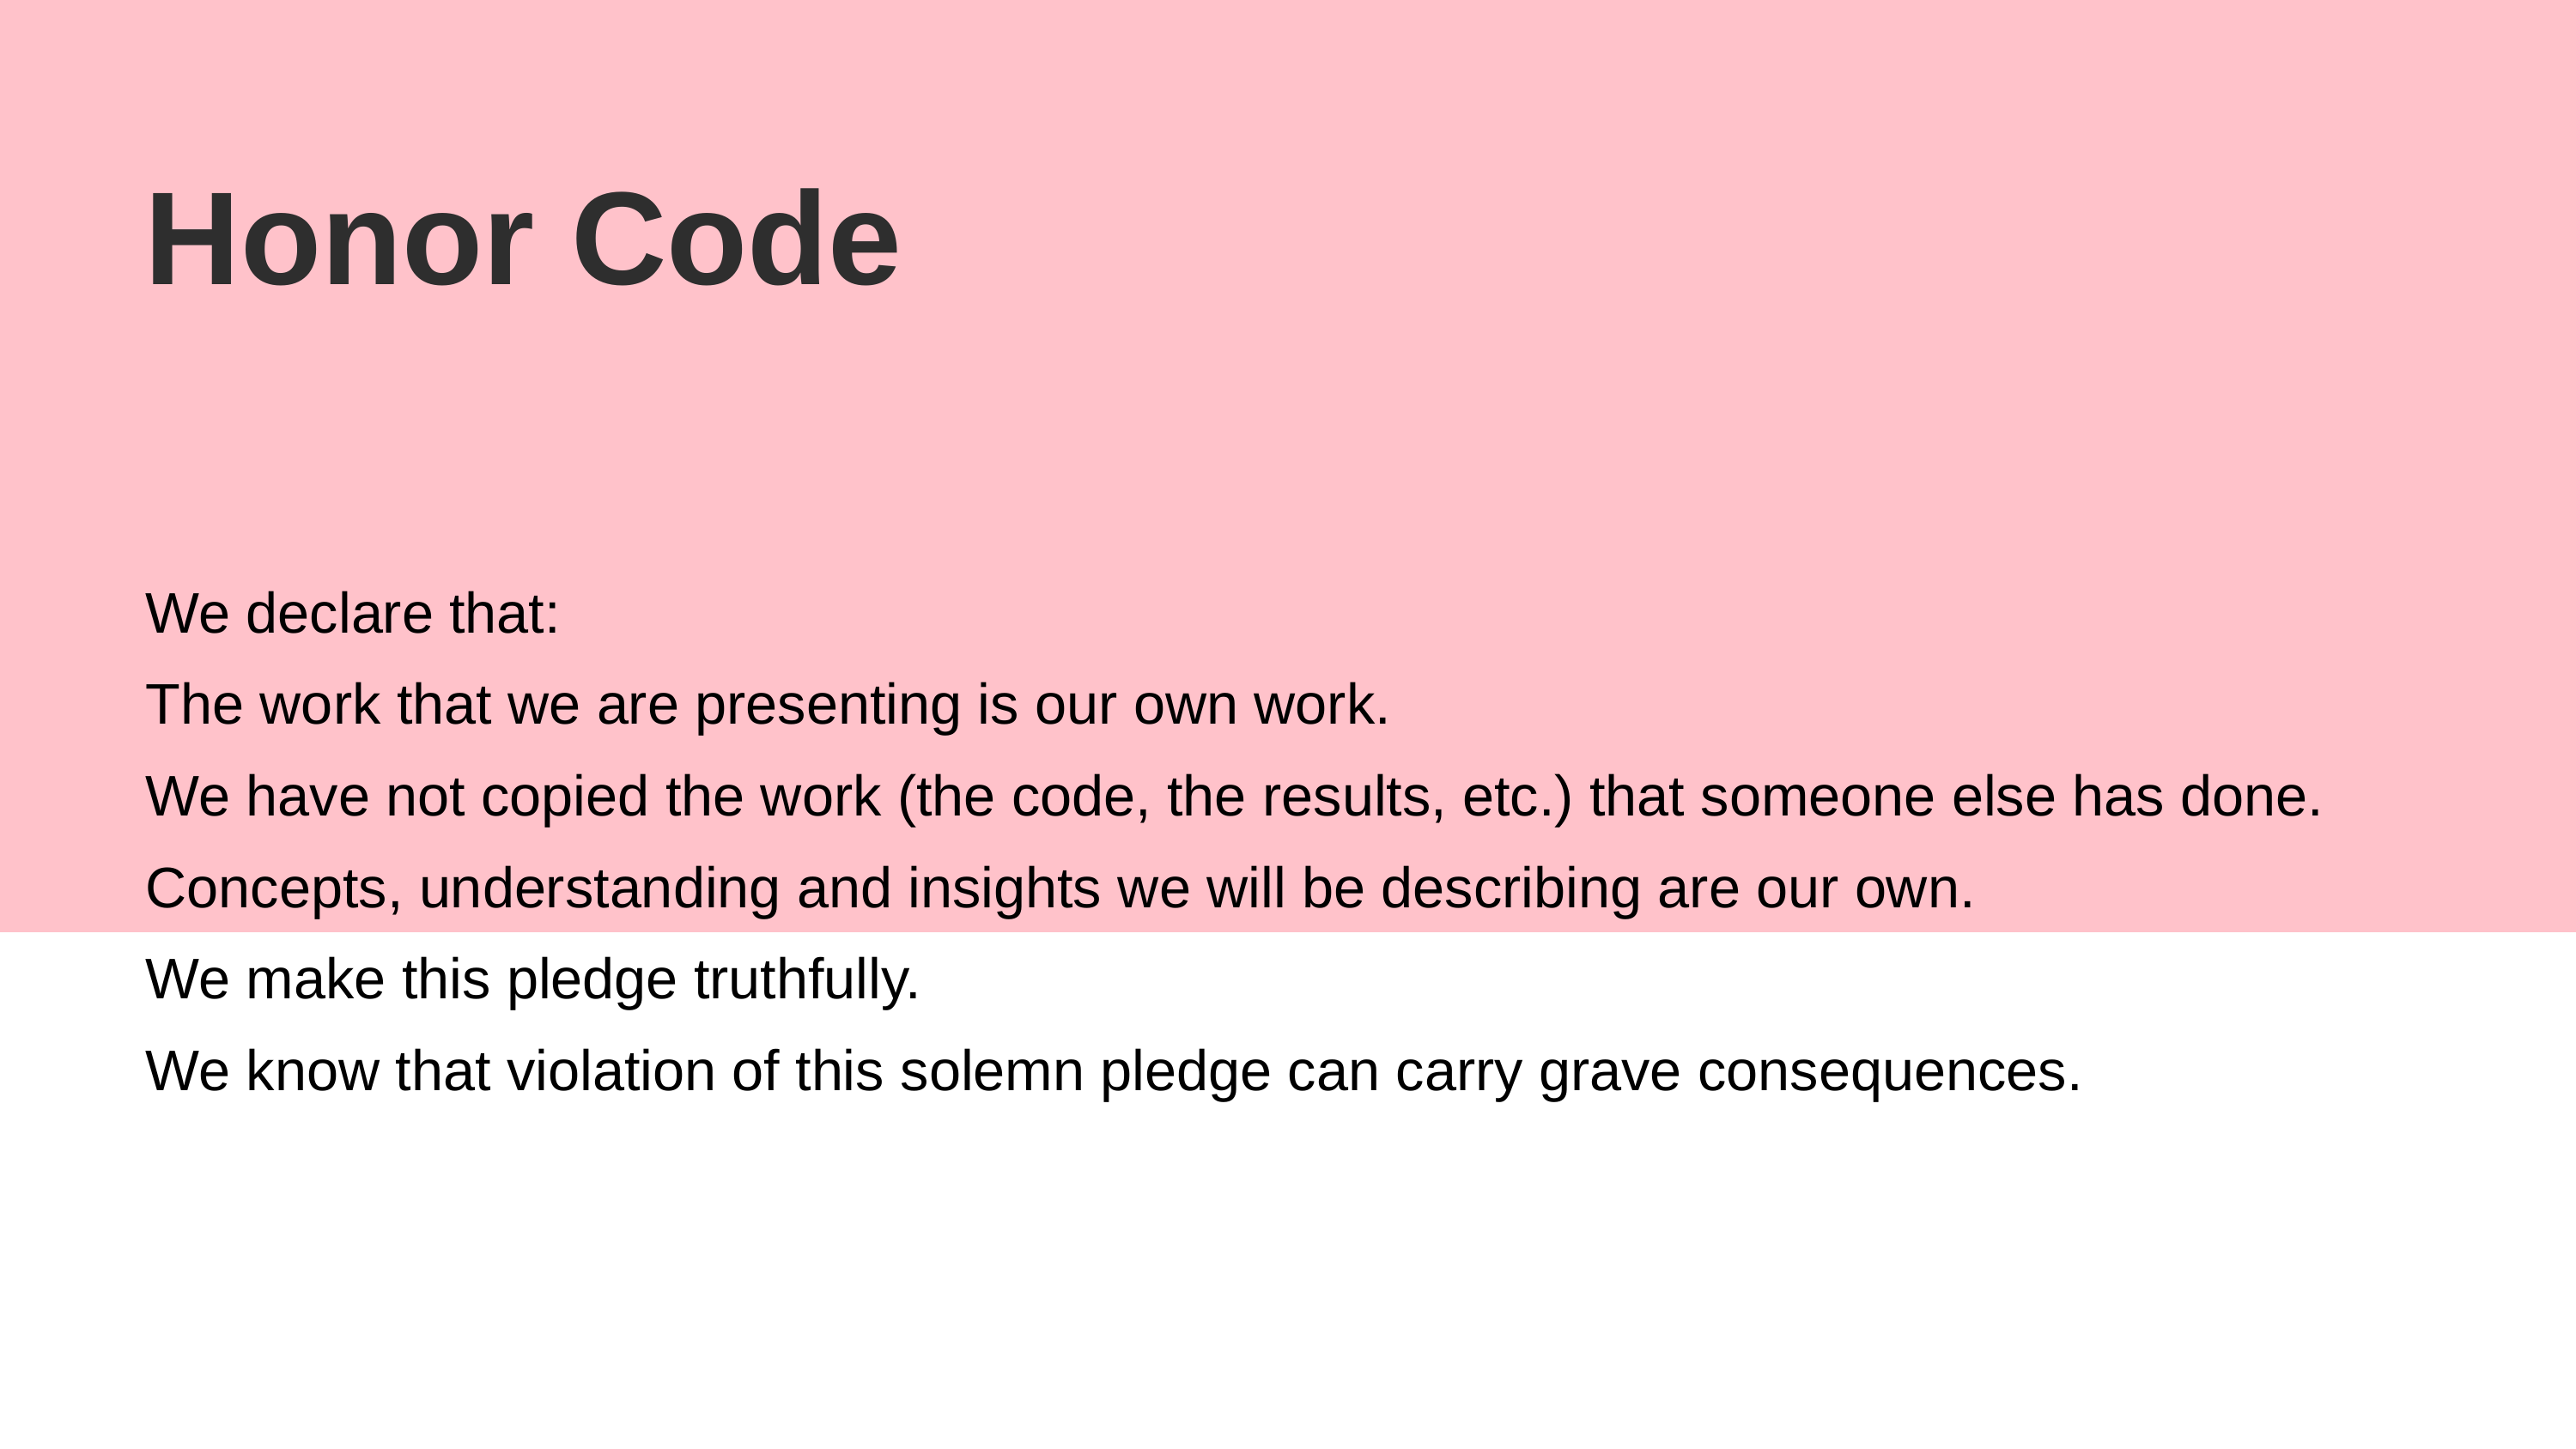

Honor Code
We declare that:
The work that we are presenting is our own work.
We have not copied the work (the code, the results, etc.) that someone else has done.
Concepts, understanding and insights we will be describing are our own.
We make this pledge truthfully.
We know that violation of this solemn pledge can carry grave consequences.